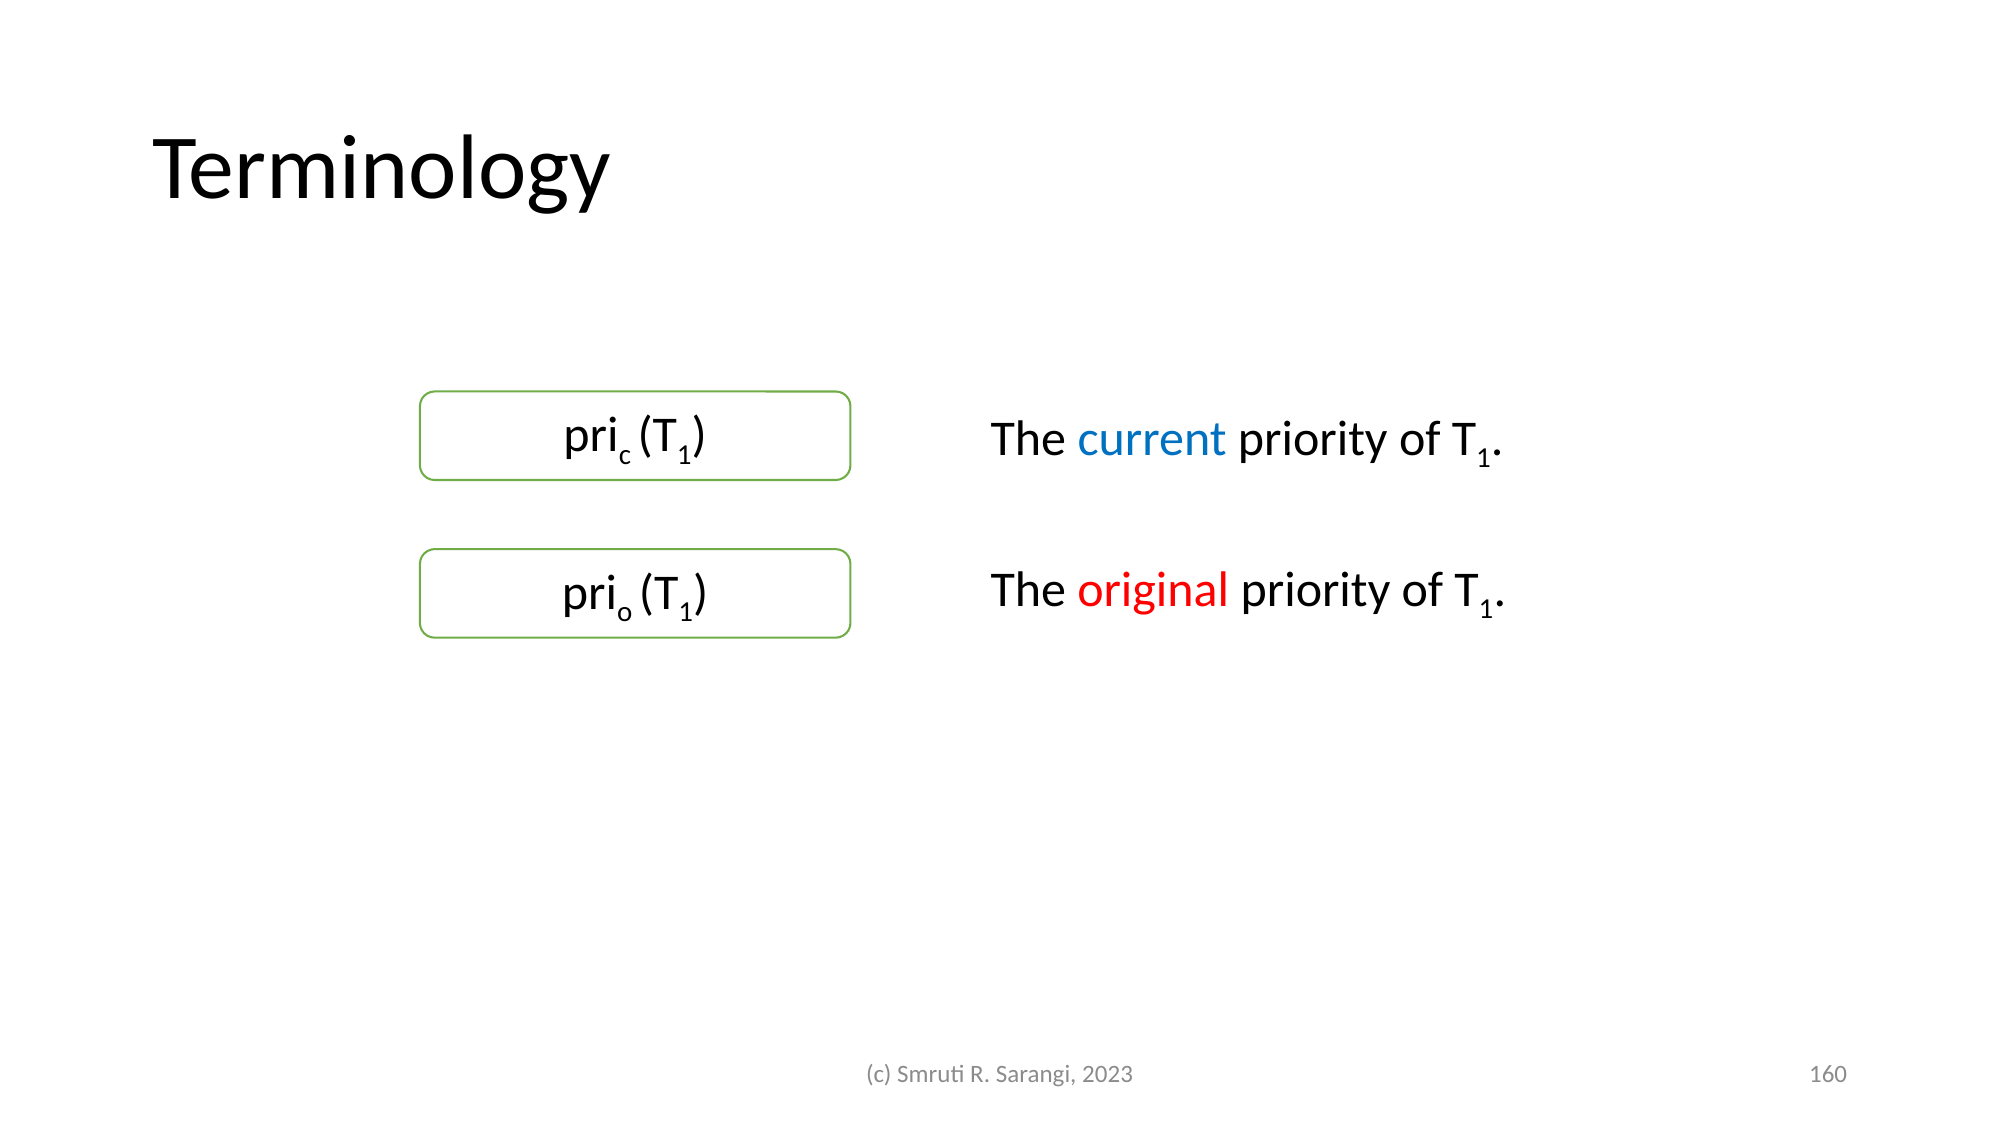

# Terminology
pric (T1)
The current priority of T1.
prio (T1)
The original priority of T1.
(c) Smruti R. Sarangi, 2023
160